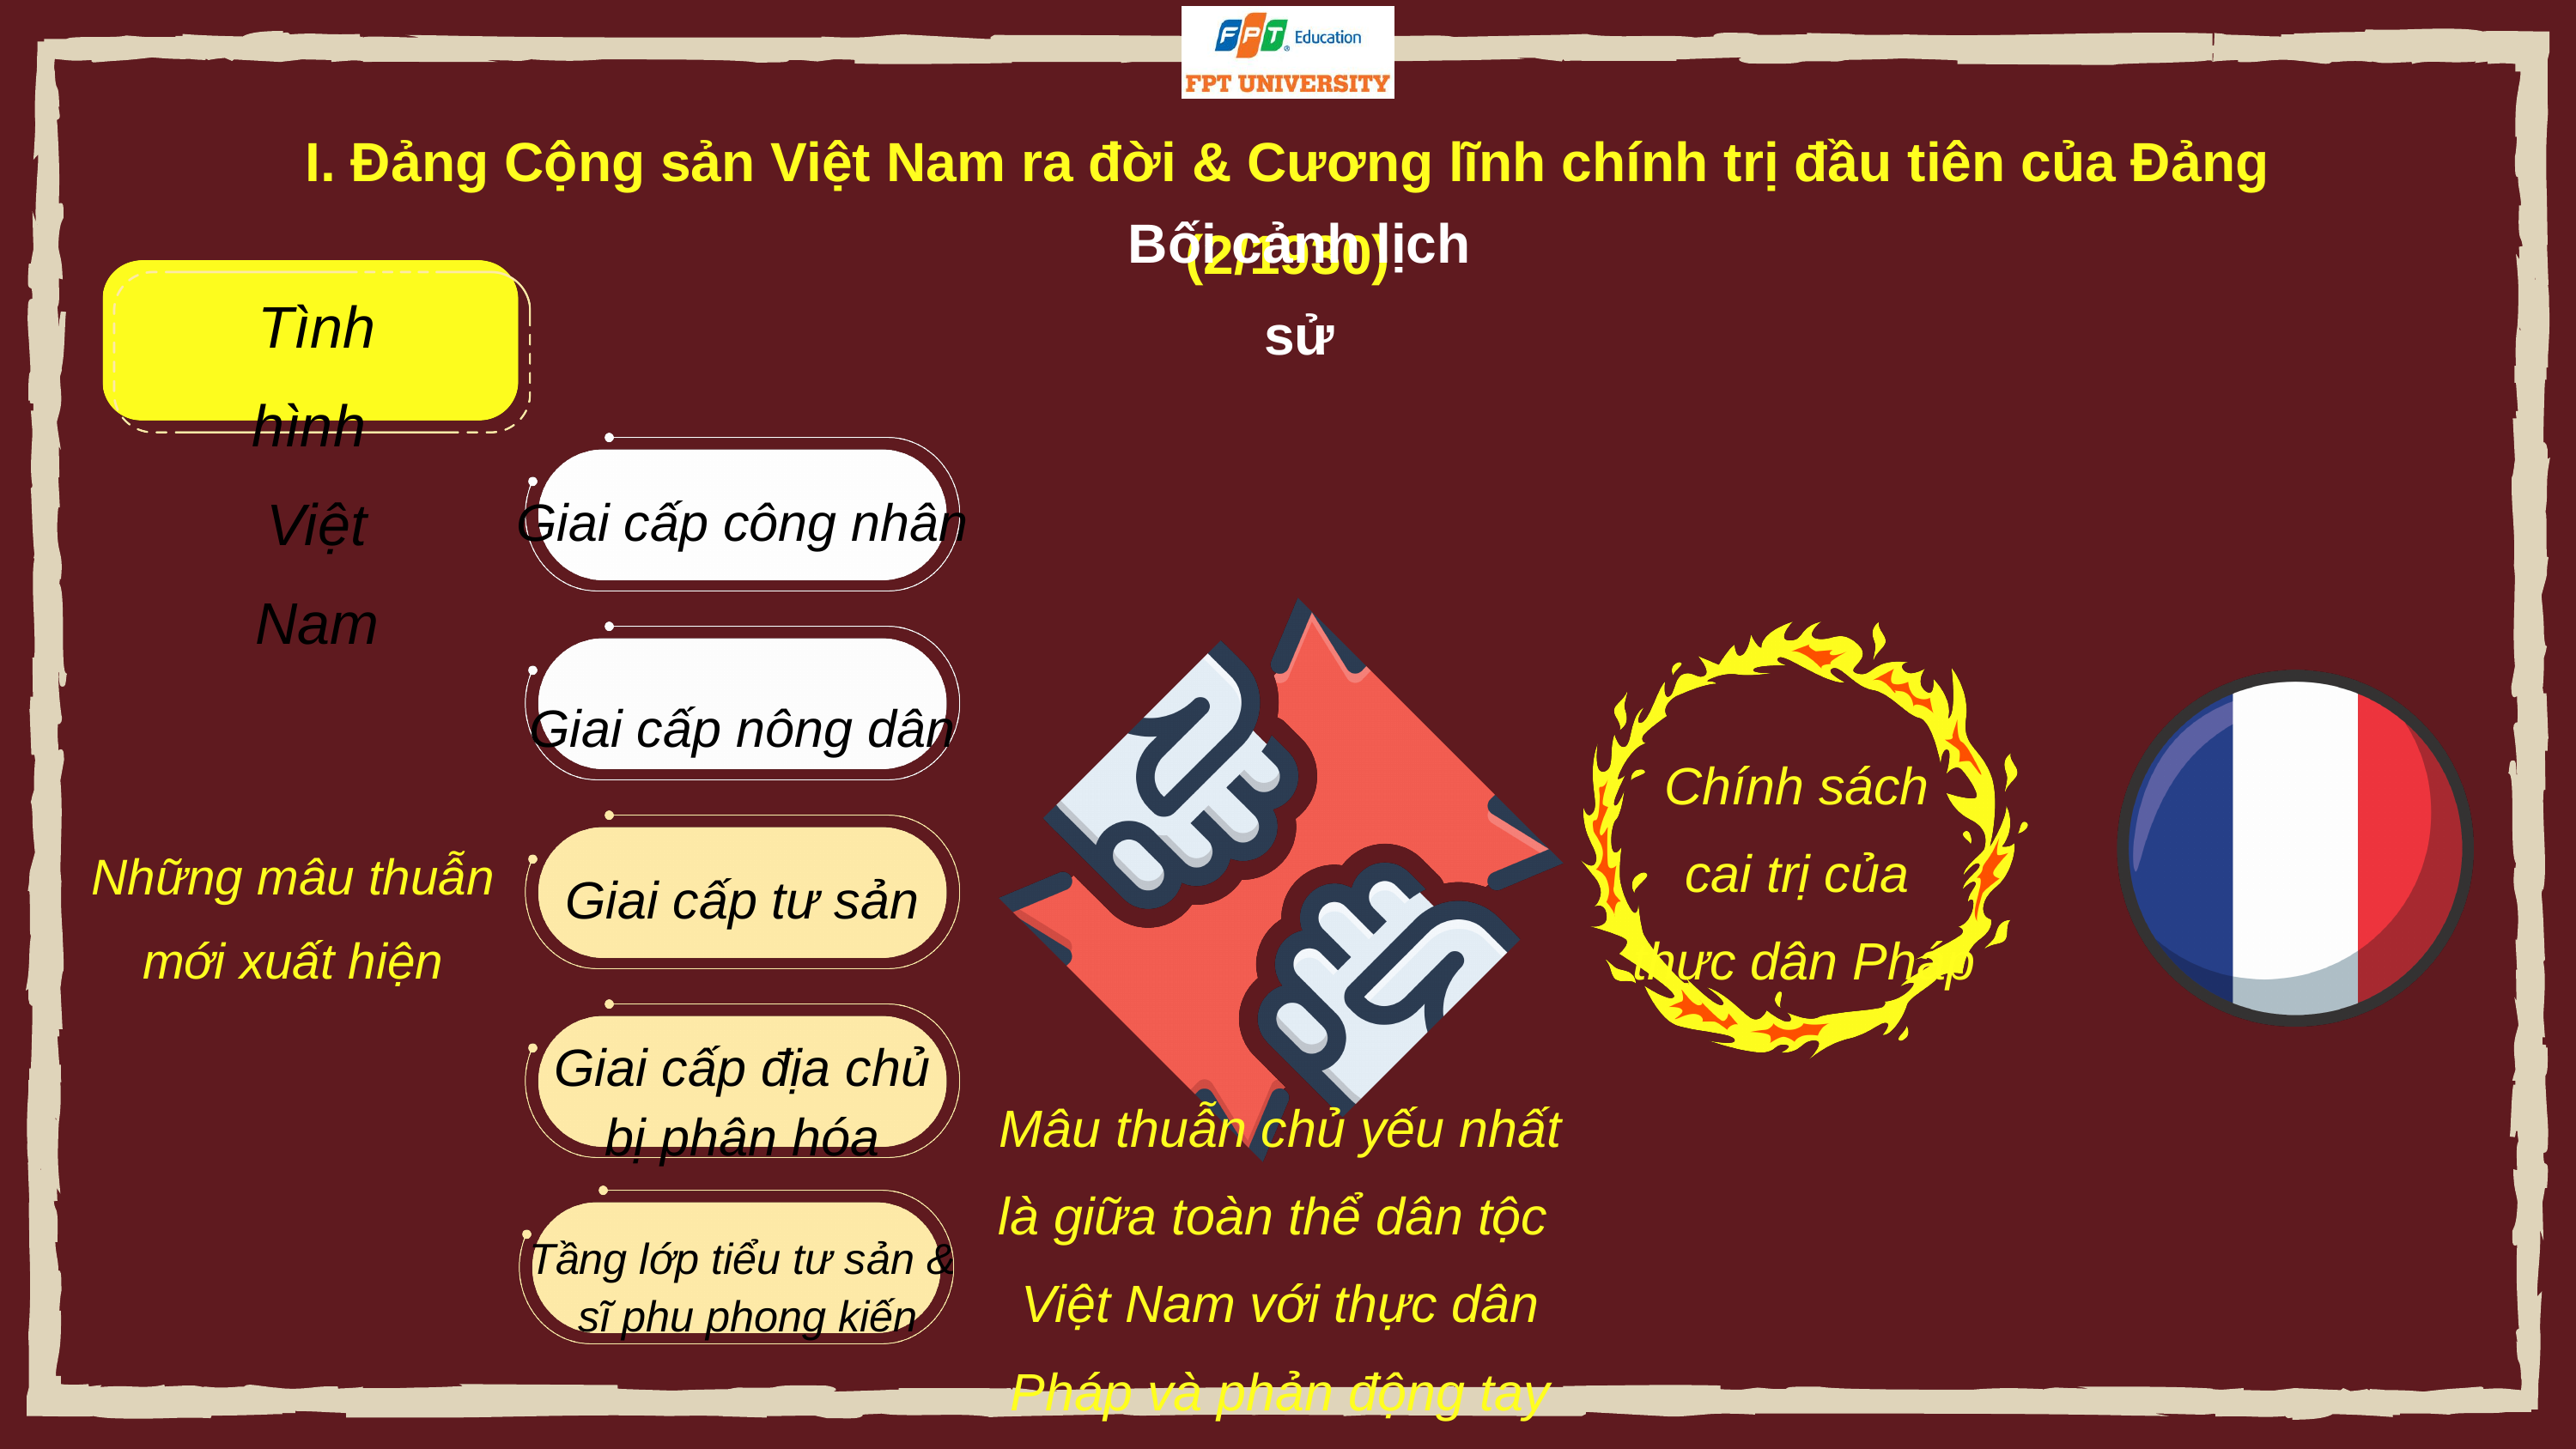

I. Đảng Cộng sản Việt Nam ra đời & Cương lĩnh chính trị đầu tiên của Đảng (2/1930)
Bối cảnh lịch sử

Tình hình
Việt Nam

Giai cấp công nhân

Giai cấp nông dân

Chính sách
cai trị của
thực dân Pháp

Những mâu thuẫn mới xuất hiện
Giai cấp tư sản

Giai cấp địa chủ
bị phân hóa
Mâu thuẫn chủ yếu nhất là giữa toàn thể dân tộc
Việt Nam với thực dân Pháp và phản động tay sai

Tầng lớp tiểu tư sản &
 sĩ phu phong kiến